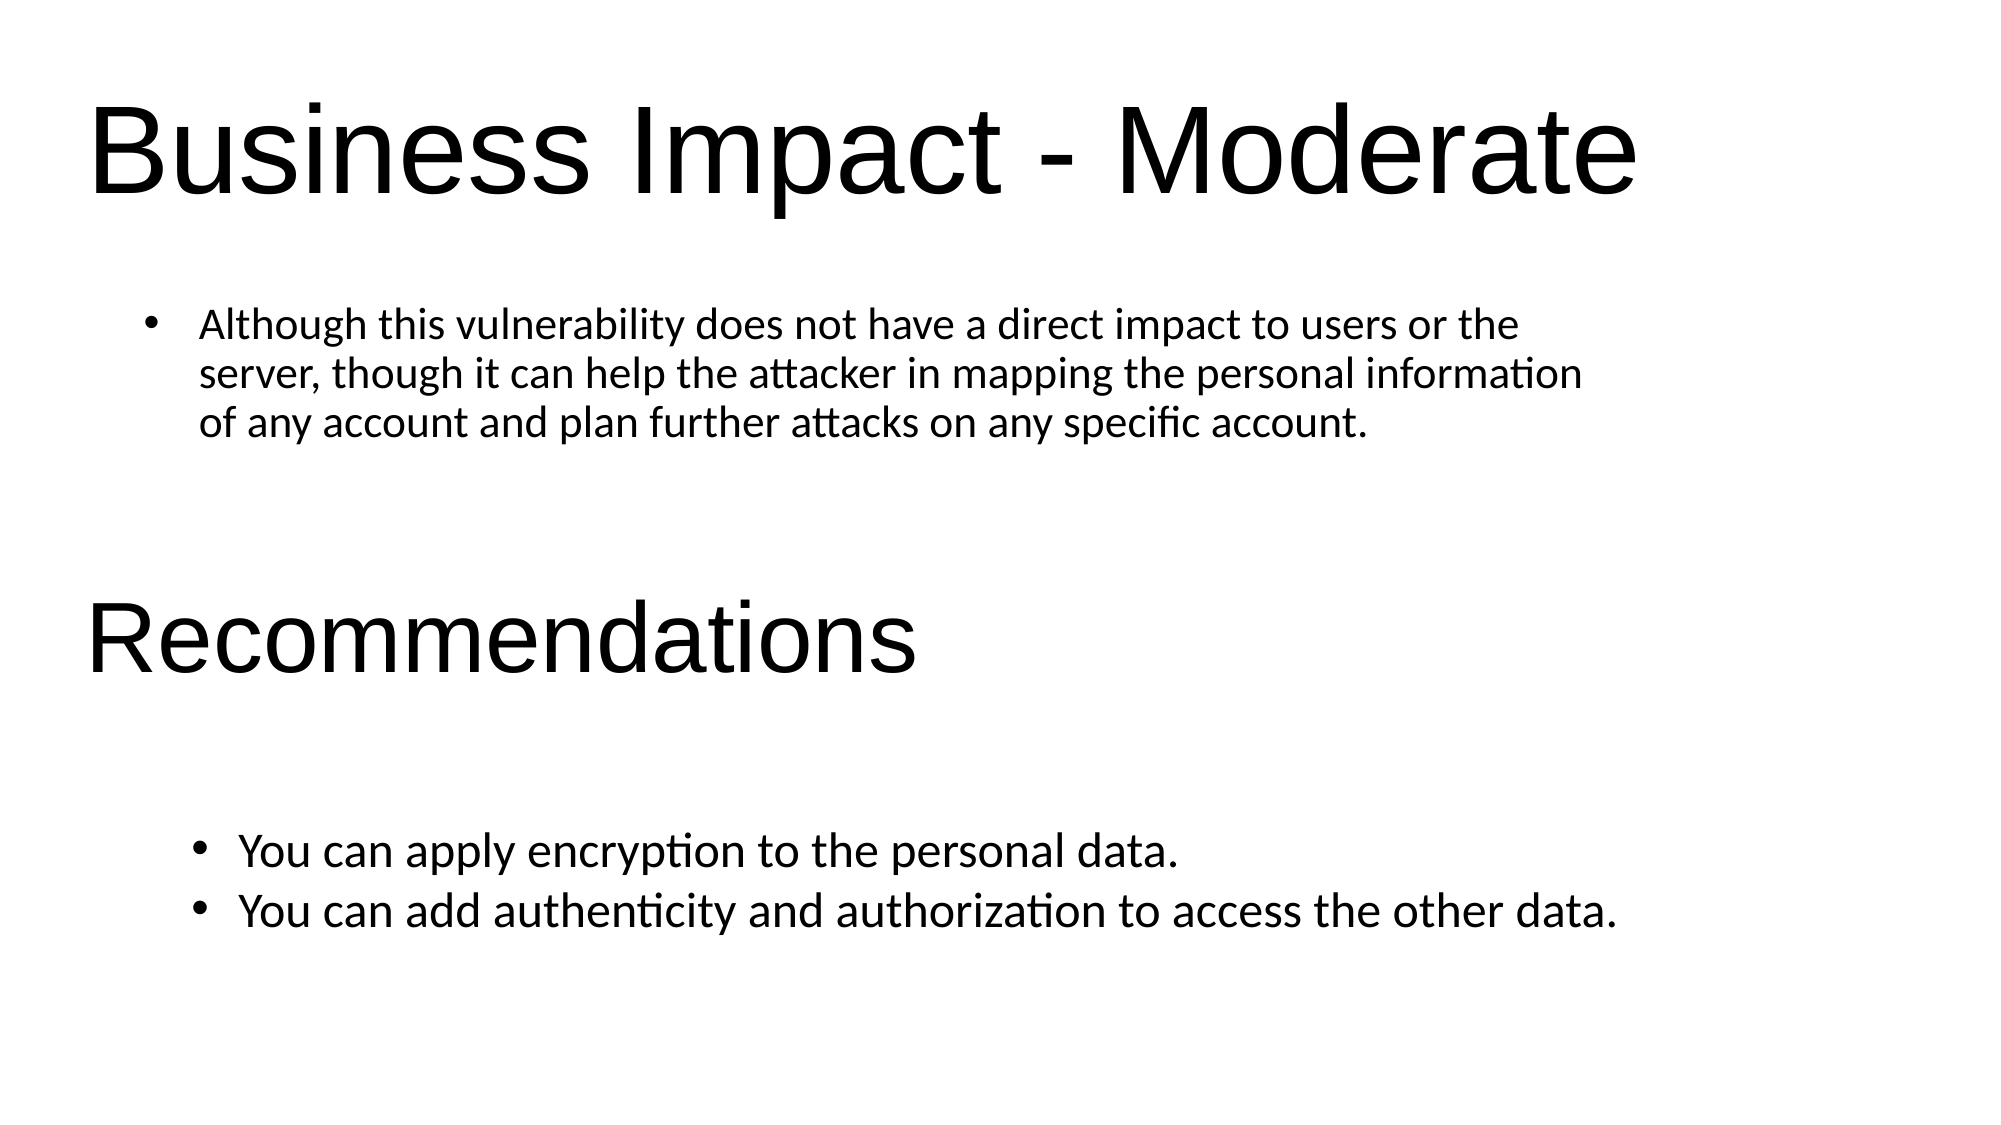

# Business Impact - Moderate
Although this vulnerability does not have a direct impact to users or the server, though it can help the attacker in mapping the personal information of any account and plan further attacks on any specific account.
Recommendations
You can apply encryption to the personal data.
You can add authenticity and authorization to access the other data.